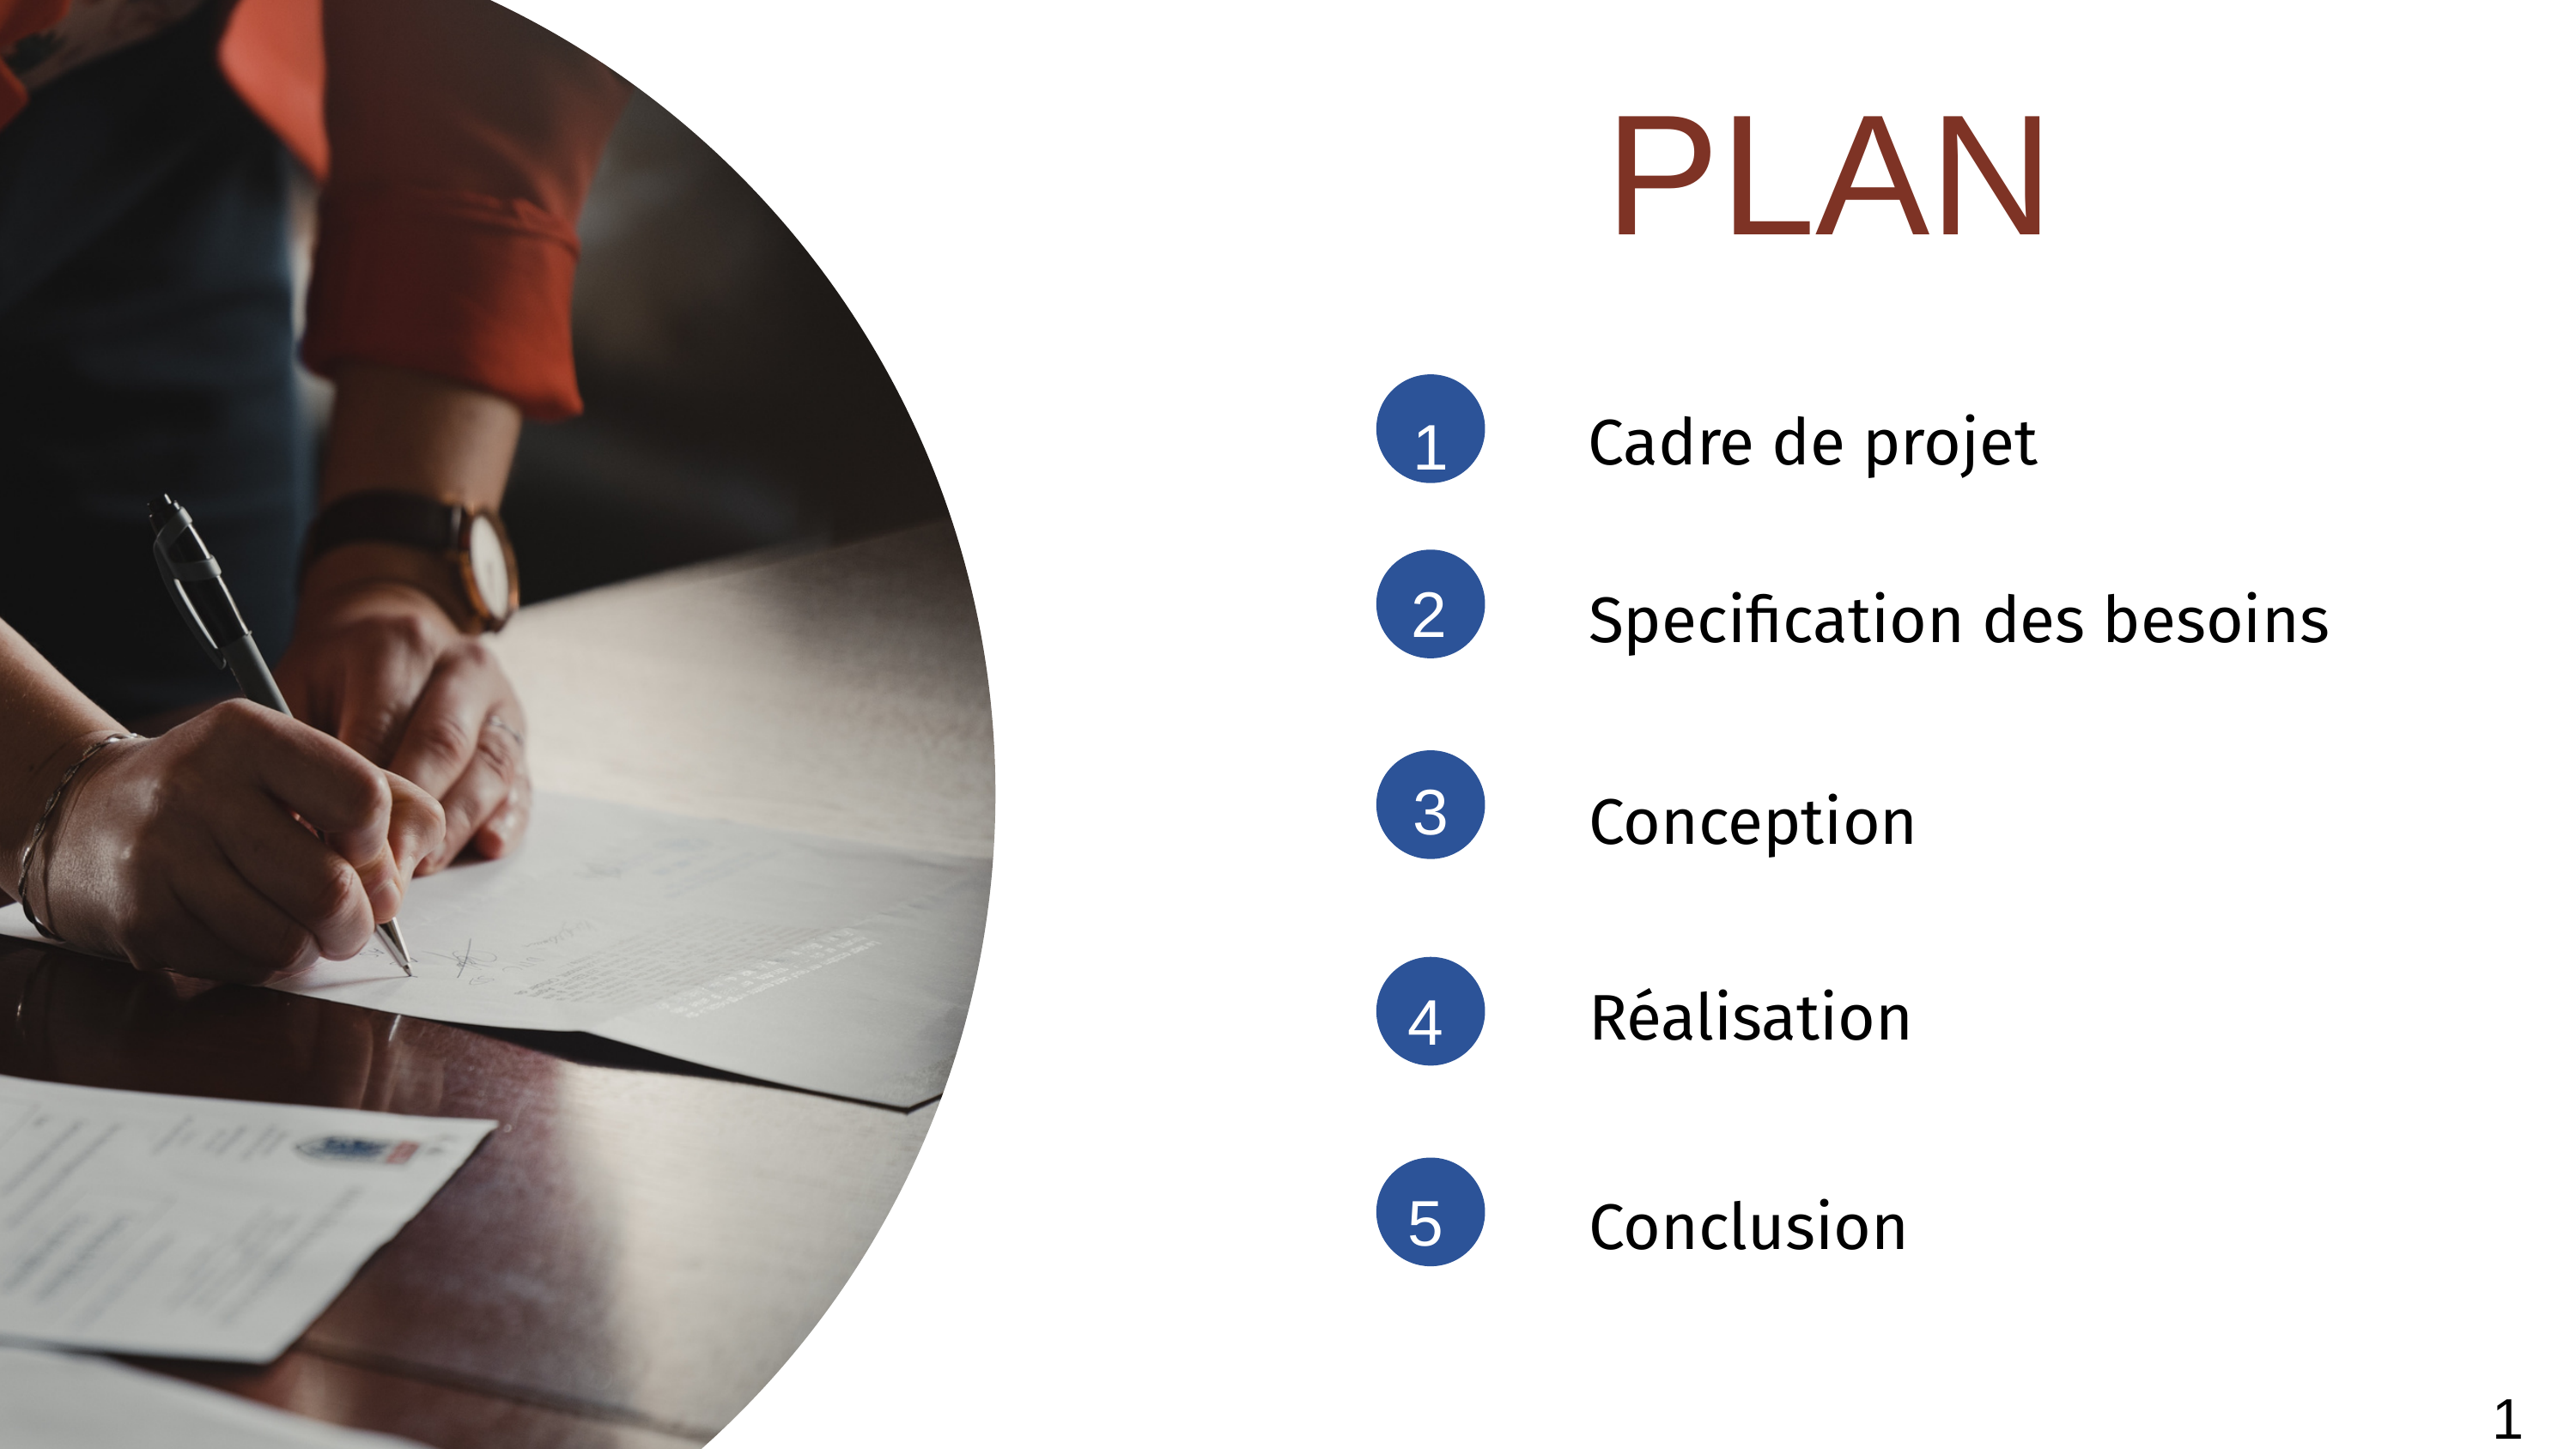

PLAN
Cadre de projet

1
Specification des besoins
2

Conception
3

Réalisation

4
Conclusion

5
1